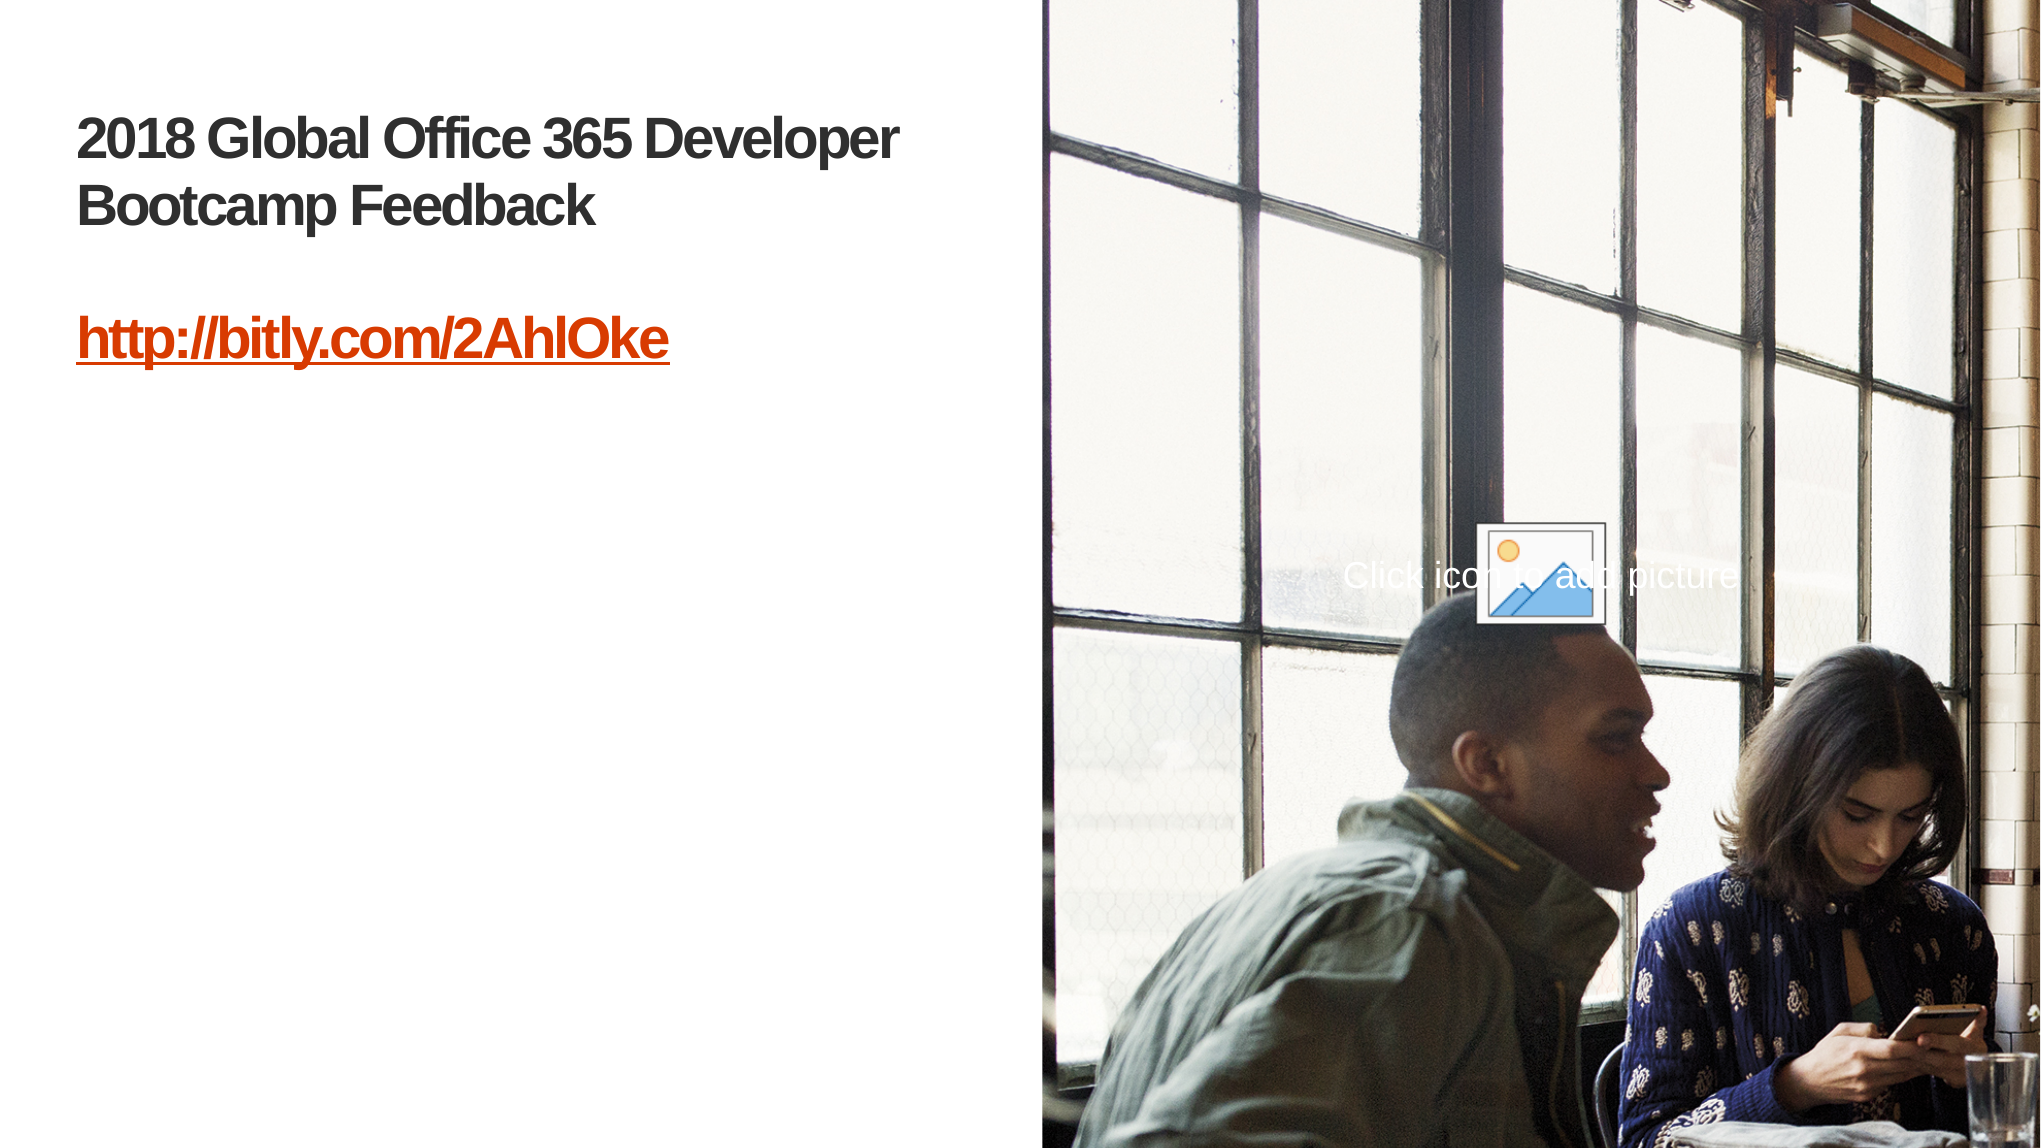

# 2018 Global Office 365 Developer Bootcamp Feedback http://bitly.com/2AhlOke